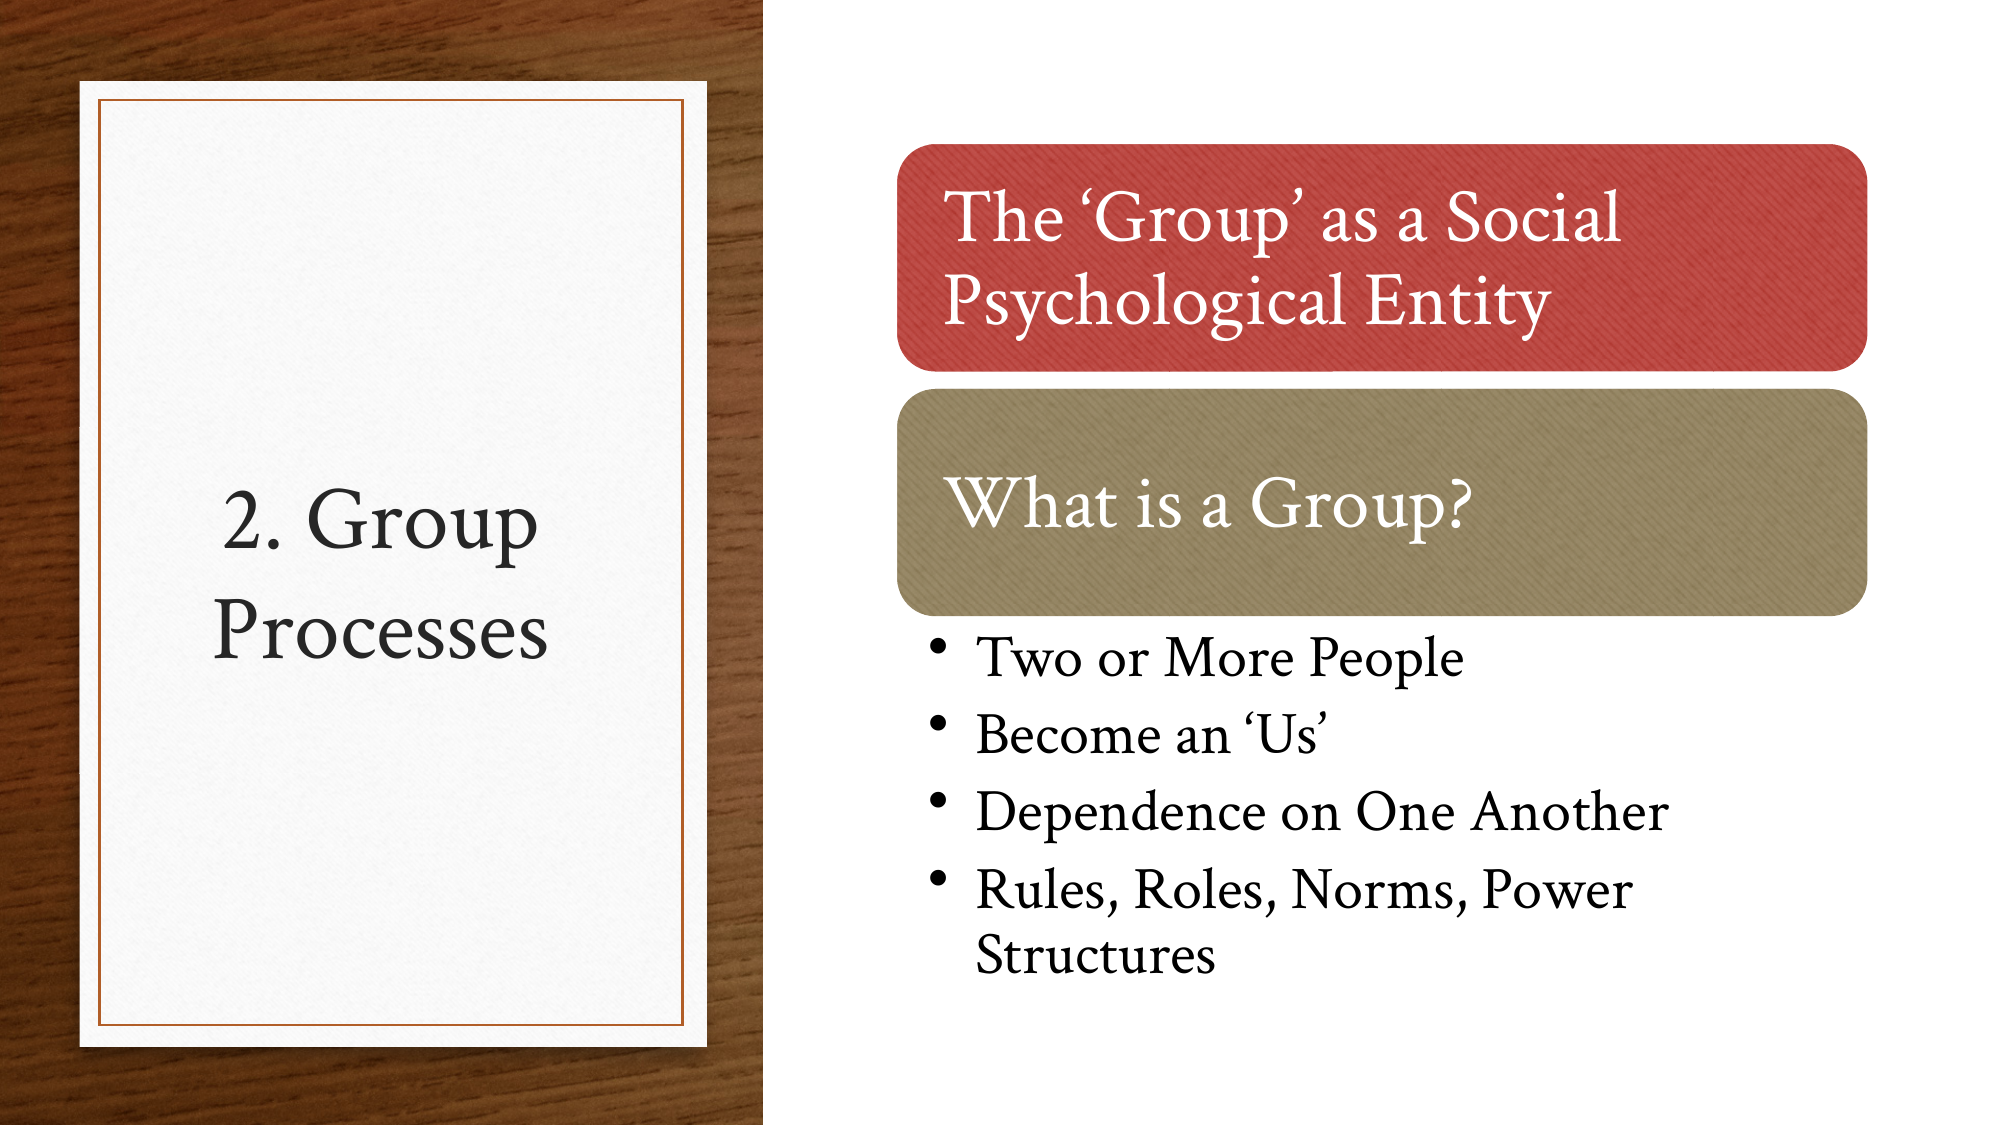

The ‘Group’ as a Social Psychological Entity
What is a Group?
Two or More People
Become an ‘Us’
Dependence on One Another
Rules, Roles, Norms, Power Structures
# 2. Group Processes